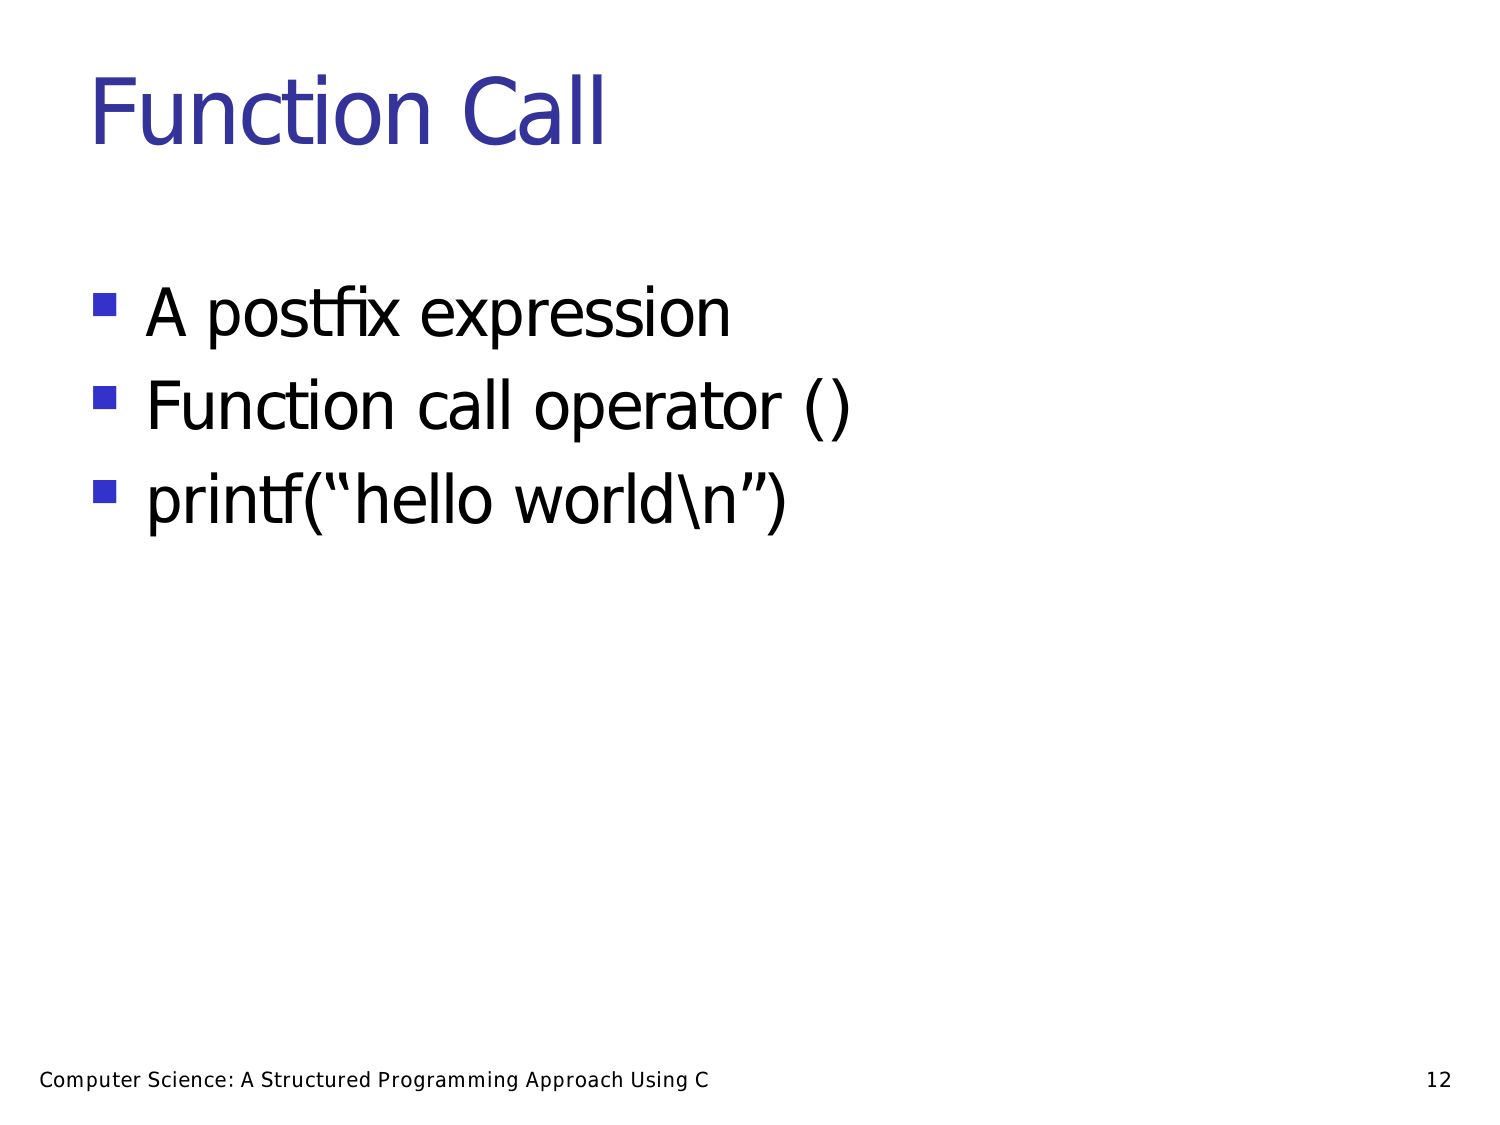

# Function Call
A postfix expression
Function call operator ()
printf(“hello world\n”)
Computer Science: A Structured Programming Approach Using C
12